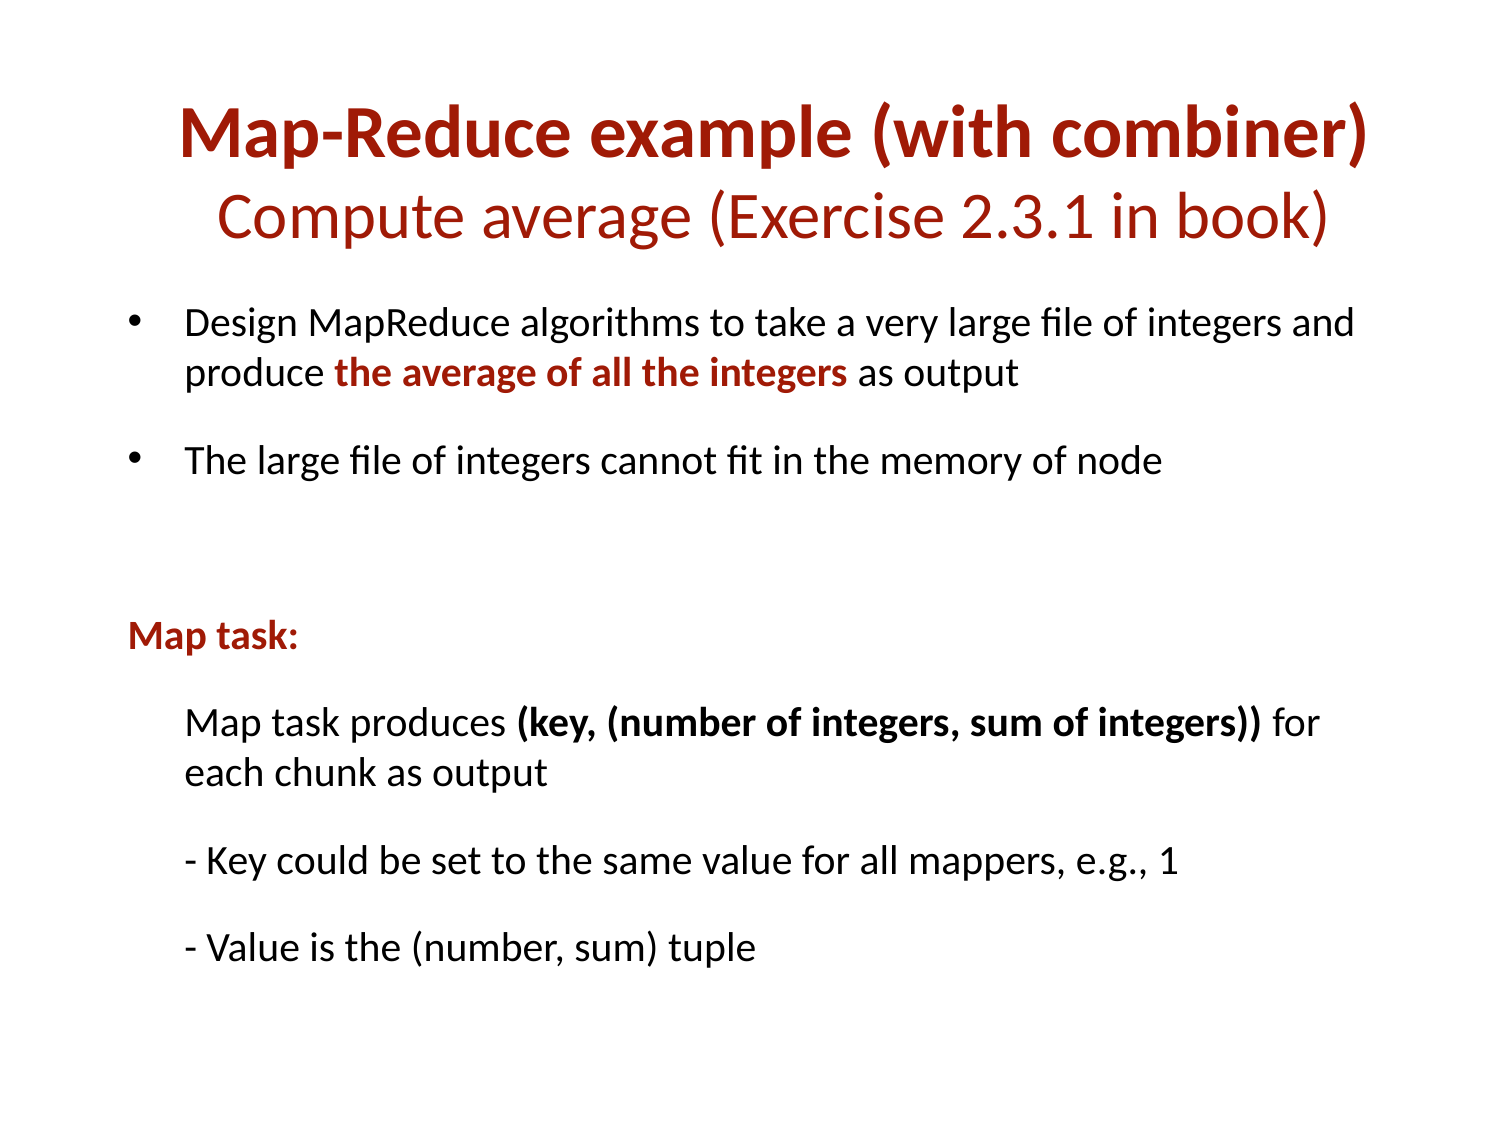

Map-Reduce example (with combiner)
Compute average (Exercise 2.3.1 in book)
Design MapReduce algorithms to take a very large file of integers and produce the average of all the integers as output
The large file of integers cannot fit in the memory of node

Map task:
	Map task produces (key, (number of integers, sum of integers)) for each chunk as output
      - Key could be set to the same value for all mappers, e.g., 1
      - Value is the (number, sum) tuple